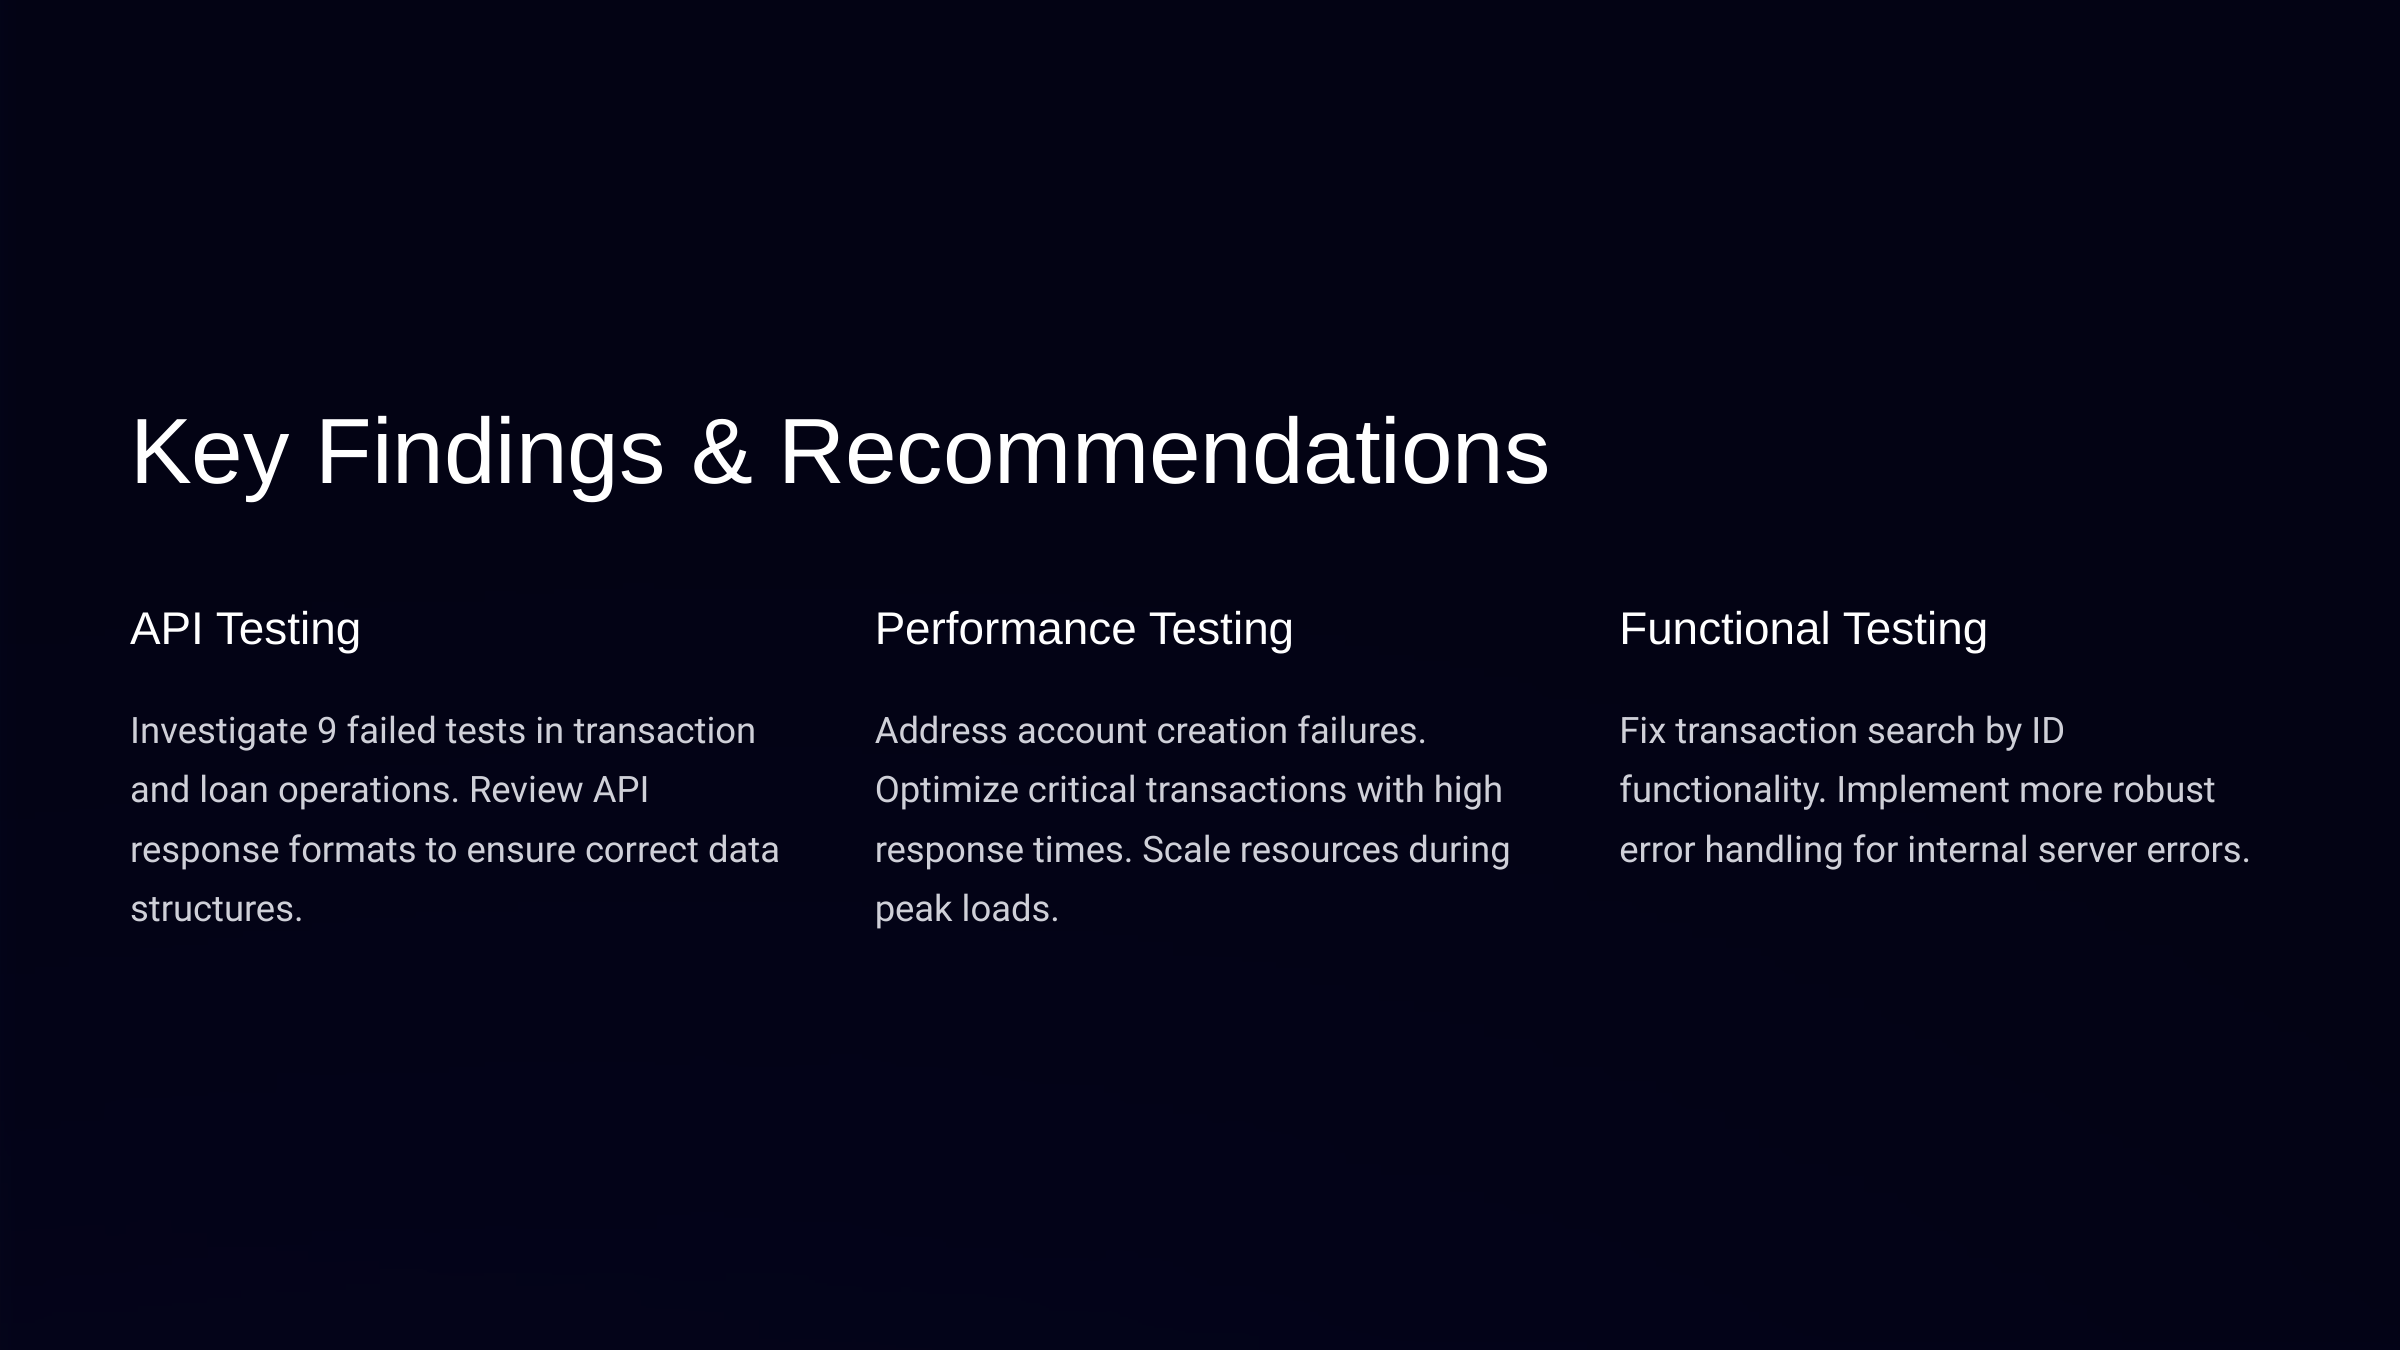

Key Findings & Recommendations
API Testing
Performance Testing
Functional Testing
Investigate 9 failed tests in transaction and loan operations. Review API response formats to ensure correct data structures.
Address account creation failures. Optimize critical transactions with high response times. Scale resources during peak loads.
Fix transaction search by ID functionality. Implement more robust error handling for internal server errors.